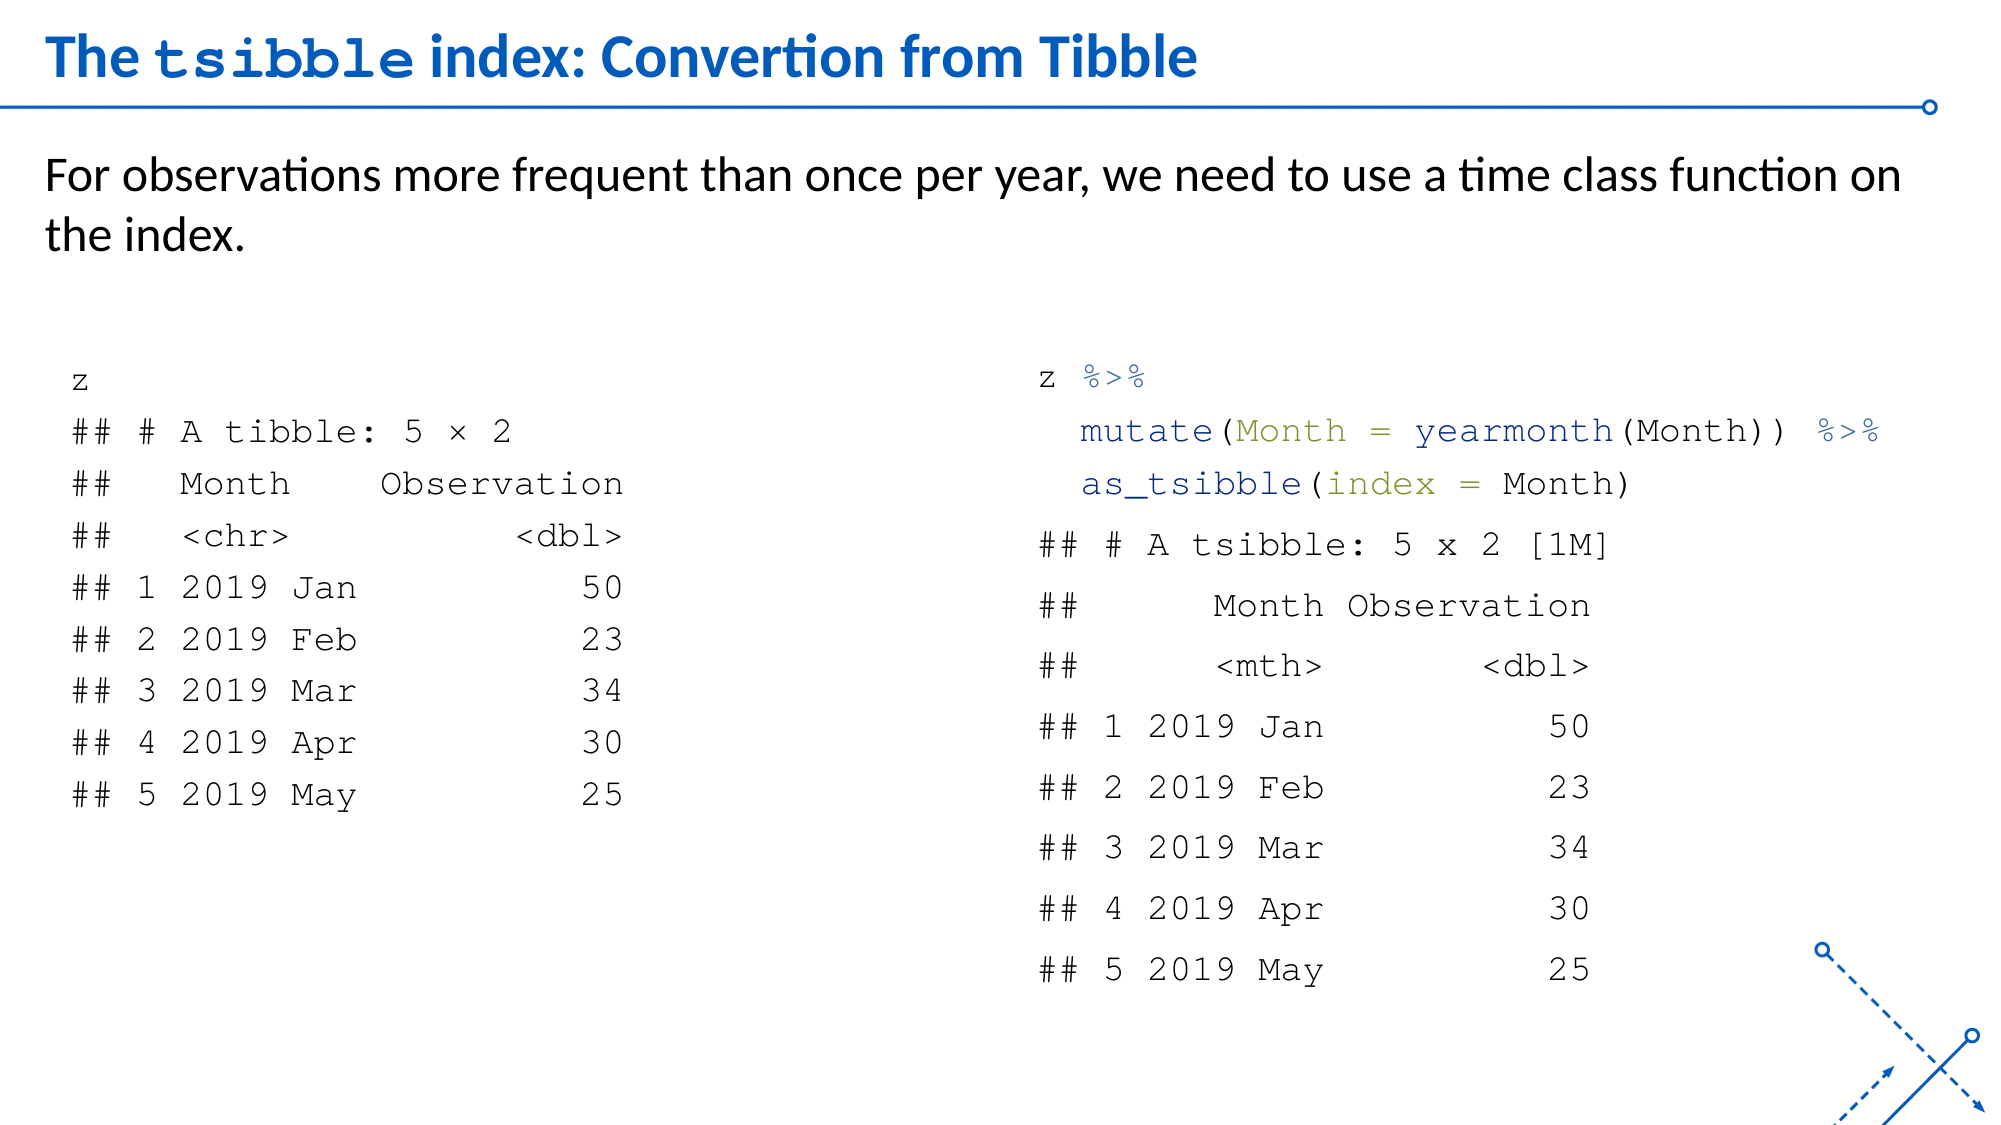

# The tsibble index: Convertion from Tibble
For observations more frequent than once per year, we need to use a time class function on the index.
z %>%
  mutate(Month = yearmonth(Month)) %>%
  as_tsibble(index = Month)
## # A tsibble: 5 x 2 [1M]
##      Month Observation
##      <mth>       <dbl>
## 1 2019 Jan          50
## 2 2019 Feb          23
## 3 2019 Mar          34
## 4 2019 Apr          30
## 5 2019 May          25
z
## # A tibble: 5 × 2
##   Month    Observation
##   <chr>          <dbl>
## 1 2019 Jan          50
## 2 2019 Feb          23
## 3 2019 Mar          34
## 4 2019 Apr          30
## 5 2019 May          25